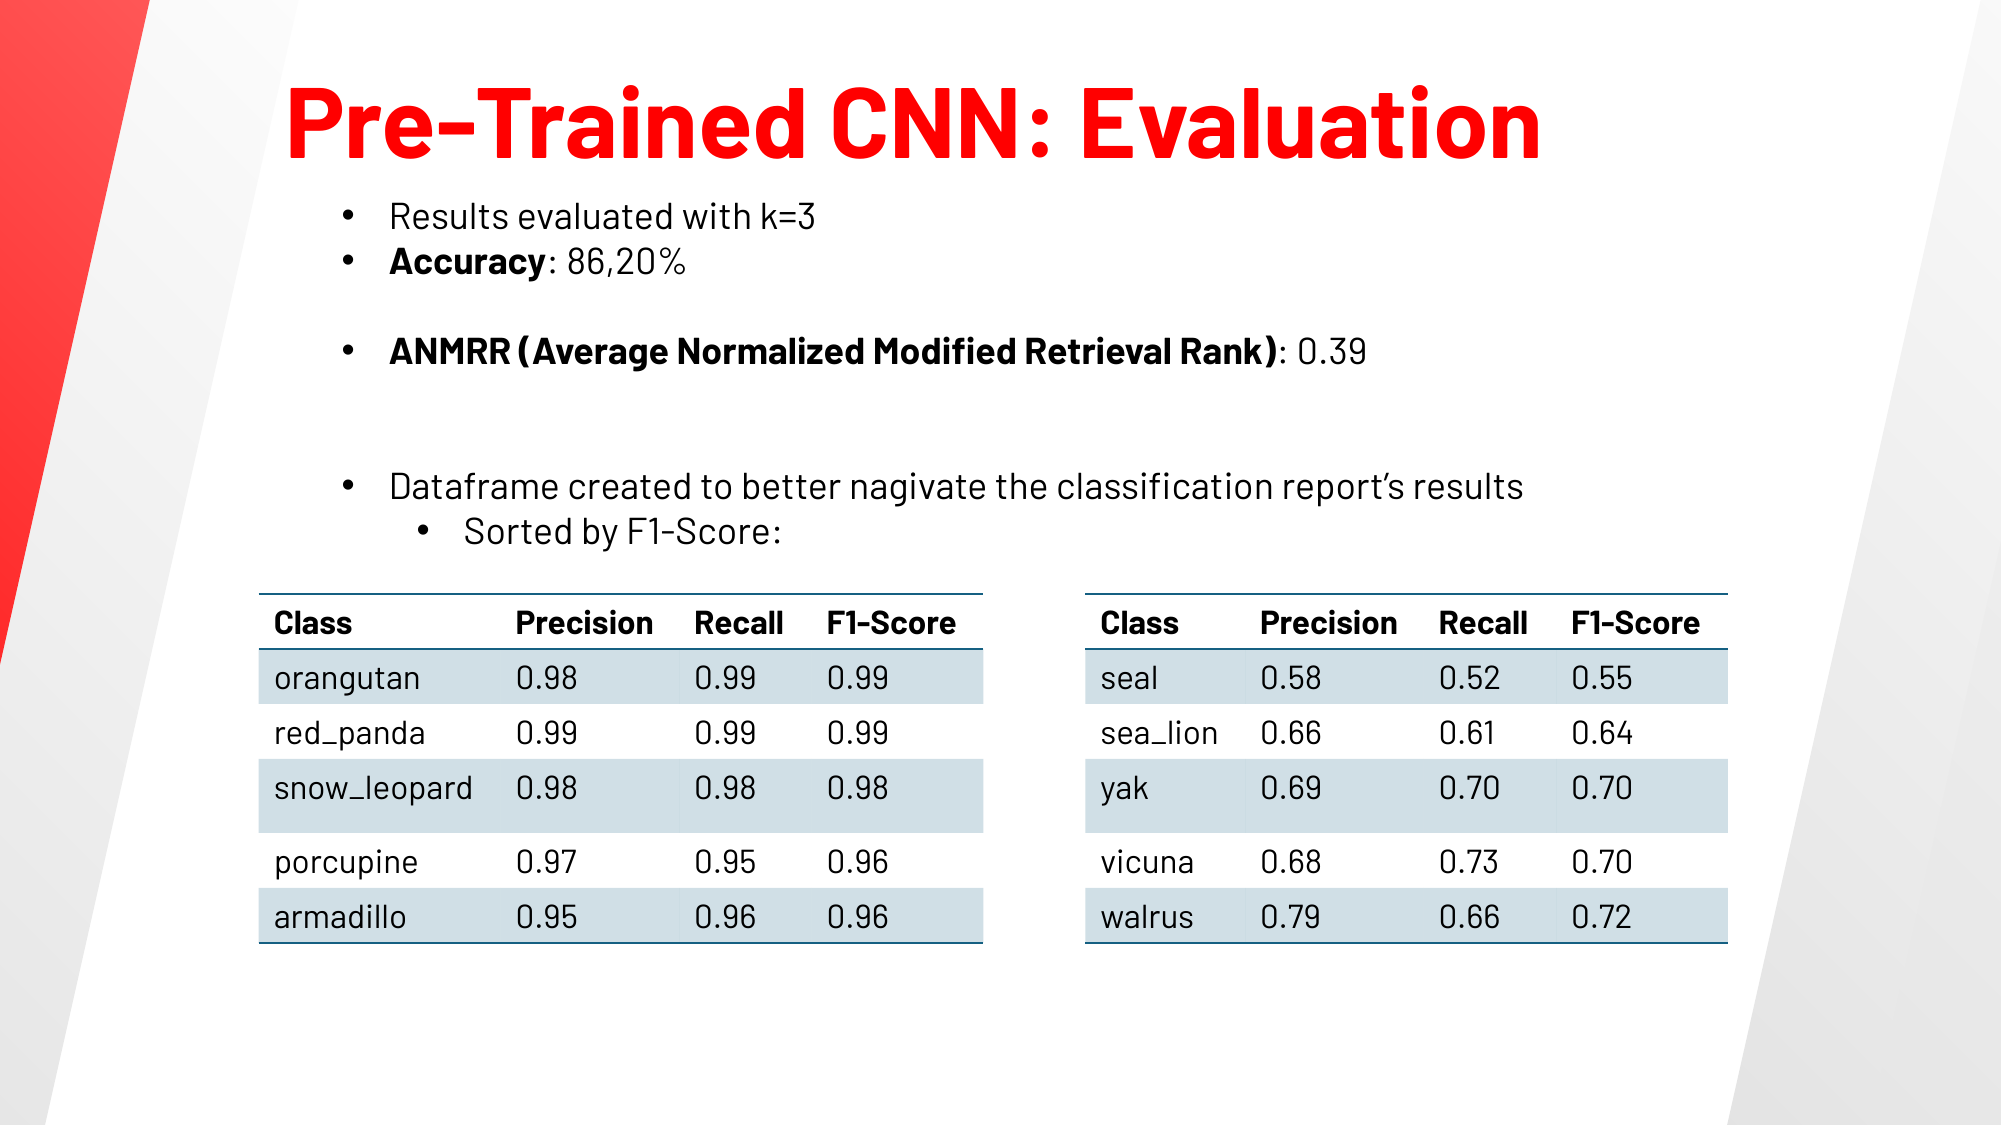

Pre-Trained CNN: Evaluation
Results evaluated with k=3
Accuracy: 86,20%

ANMRR (Average Normalized Modified Retrieval Rank): 0.39

Dataframe created to better nagivate the classification report’s results
Sorted by F1-Score:
| Class | Precision | Recall | F1-Score |
| --- | --- | --- | --- |
| seal | 0.58 | 0.52 | 0.55 |
| sea\_lion | 0.66 | 0.61 | 0.64 |
| yak | 0.69 | 0.70 | 0.70 |
| vicuna | 0.68 | 0.73 | 0.70 |
| walrus | 0.79 | 0.66 | 0.72 |
| Class | Precision | Recall | F1-Score |
| --- | --- | --- | --- |
| orangutan | 0.98 | 0.99 | 0.99 |
| red\_panda | 0.99 | 0.99 | 0.99 |
| snow\_leopard | 0.98 | 0.98 | 0.98 |
| porcupine | 0.97 | 0.95 | 0.96 |
| armadillo | 0.95 | 0.96 | 0.96 |